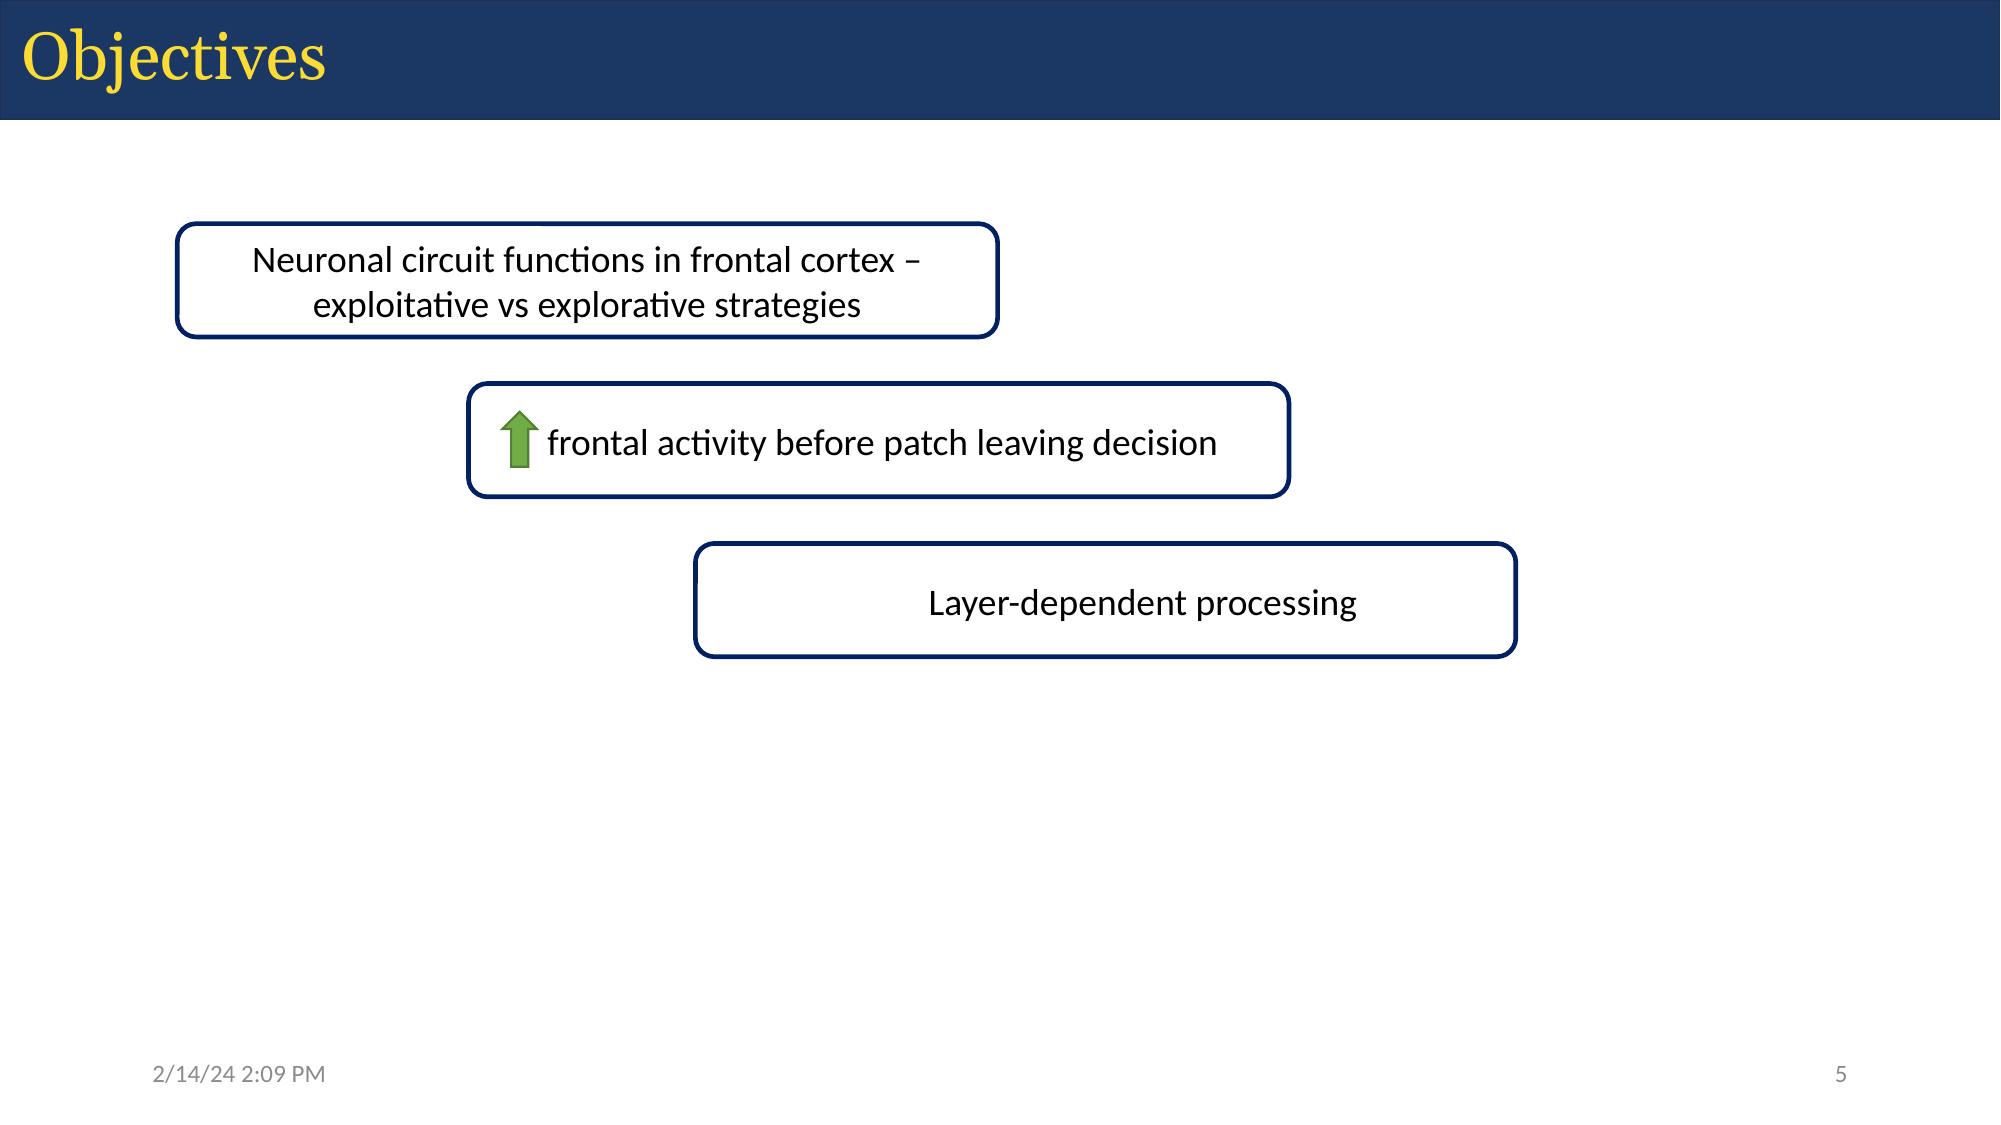

# Objectives
Neuronal circuit functions in frontal cortex – exploitative vs explorative strategies
 frontal activity before patch leaving decision

Layer-dependent processing
2/14/24 2:09 PM
5